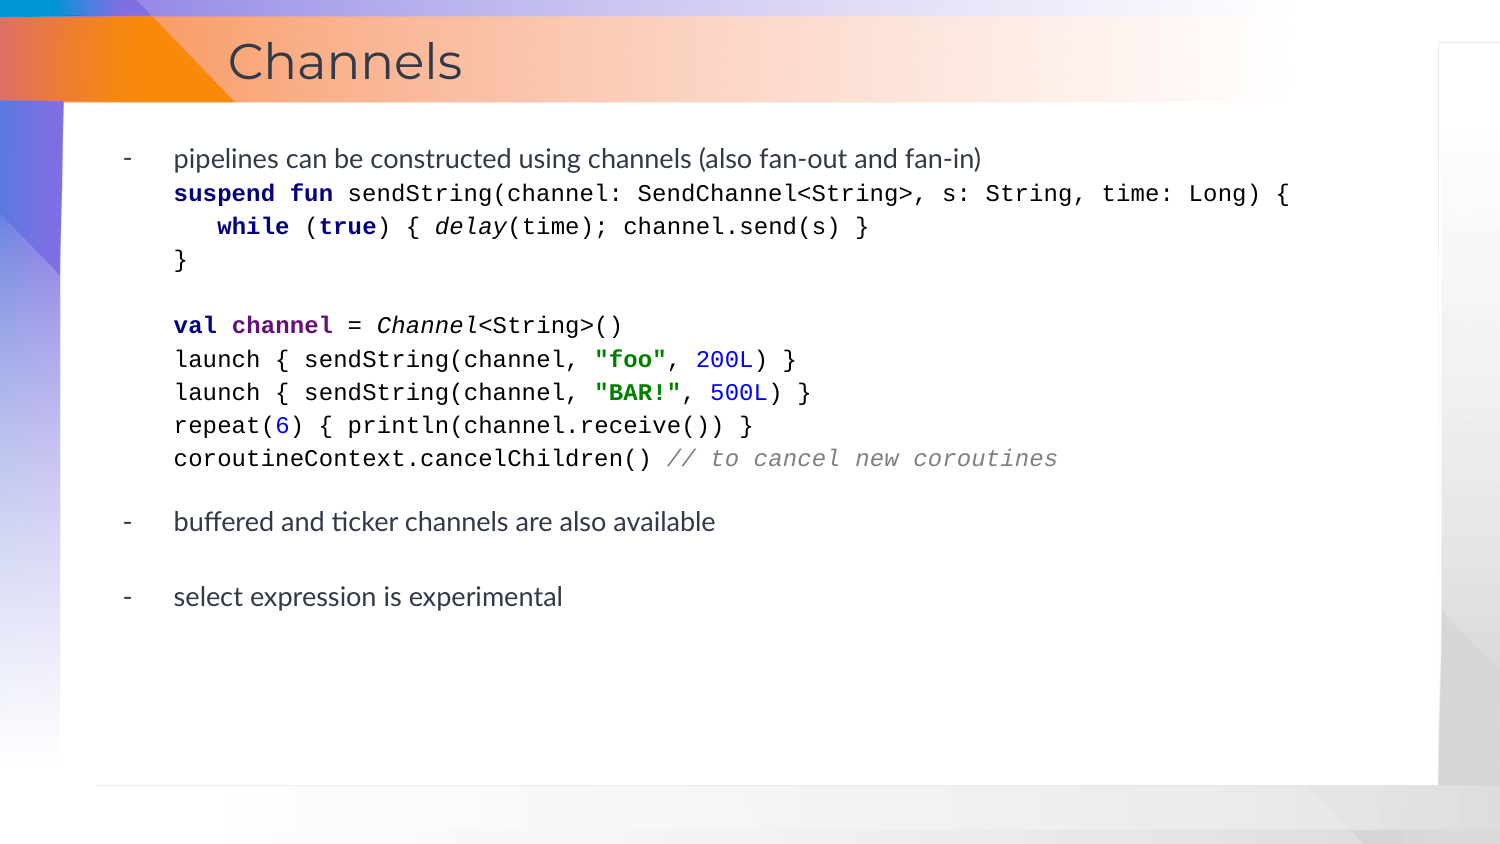

# Channels
pipelines can be constructed using channels (also fan-out and fan-in)
suspend fun sendString(channel: SendChannel<String>, s: String, time: Long) {
   while (true) { delay(time); channel.send(s) }
}
val channel = Channel<String>()
launch { sendString(channel, "foo", 200L) }
launch { sendString(channel, "BAR!", 500L) }
repeat(6) { println(channel.receive()) }
coroutineContext.cancelChildren() // to cancel new coroutines
buffered and ticker channels are also available
select expression is experimental